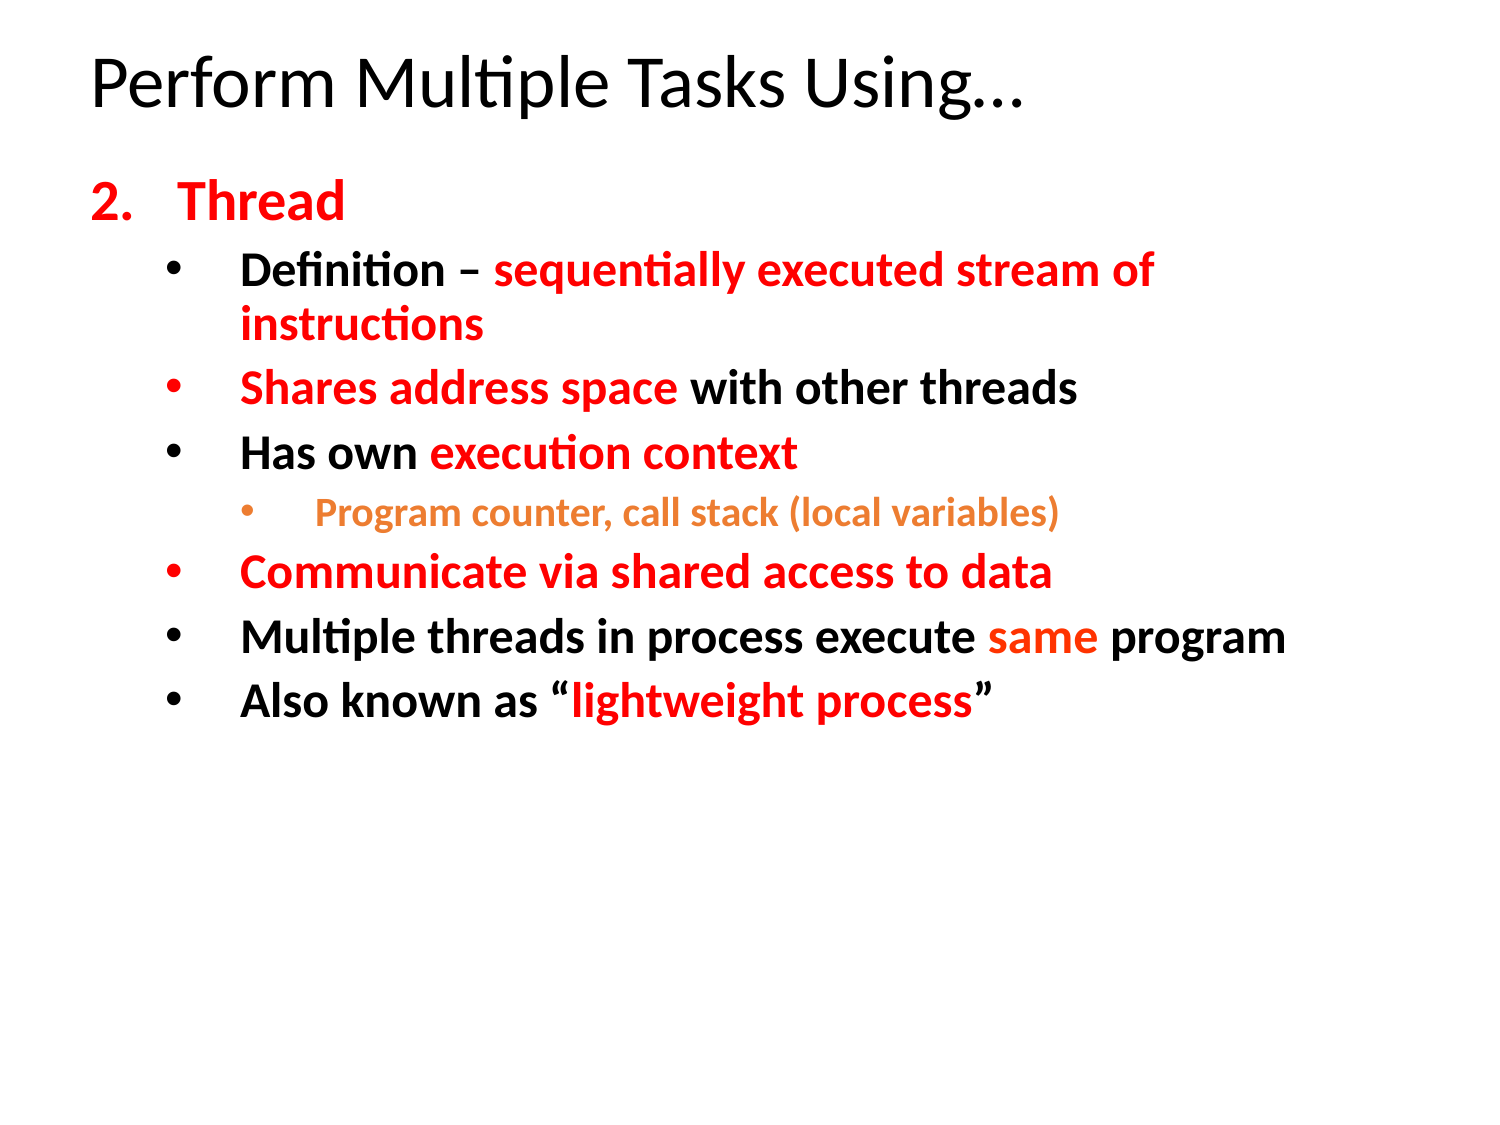

# Perform Multiple Tasks Using…
Thread
Definition – sequentially executed stream of instructions
Shares address space with other threads
Has own execution context
Program counter, call stack (local variables)
Communicate via shared access to data
Multiple threads in process execute same program
Also known as “lightweight process”